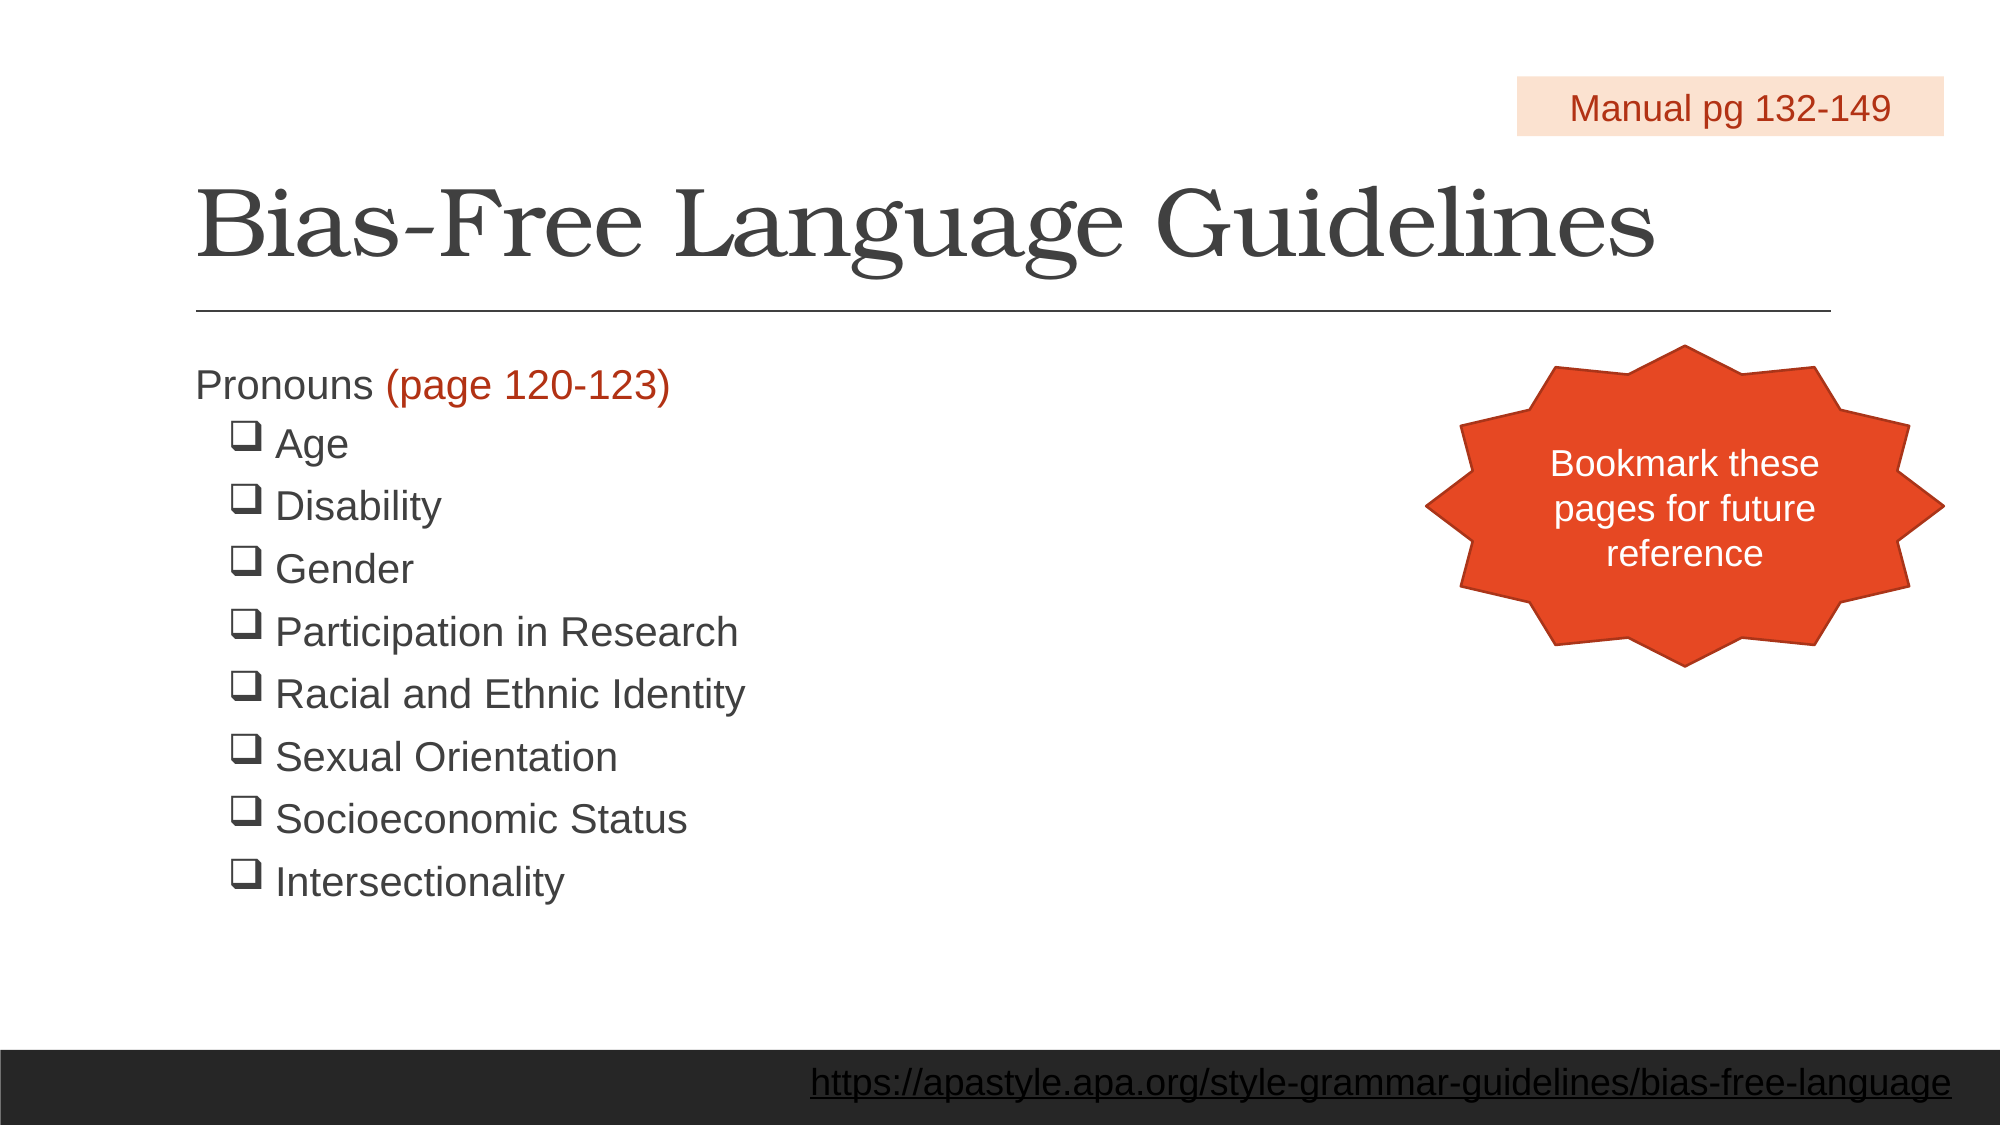

# Bias-Free Language Guidelines
Manual pg 132-149
Pronouns (page 120-123)
Age
Disability
Gender
Participation in Research
Racial and Ethnic Identity
Sexual Orientation
Socioeconomic Status
Intersectionality

Bookmark these pages for future reference
https://apastyle.apa.org/style-grammar-guidelines/bias-free-language